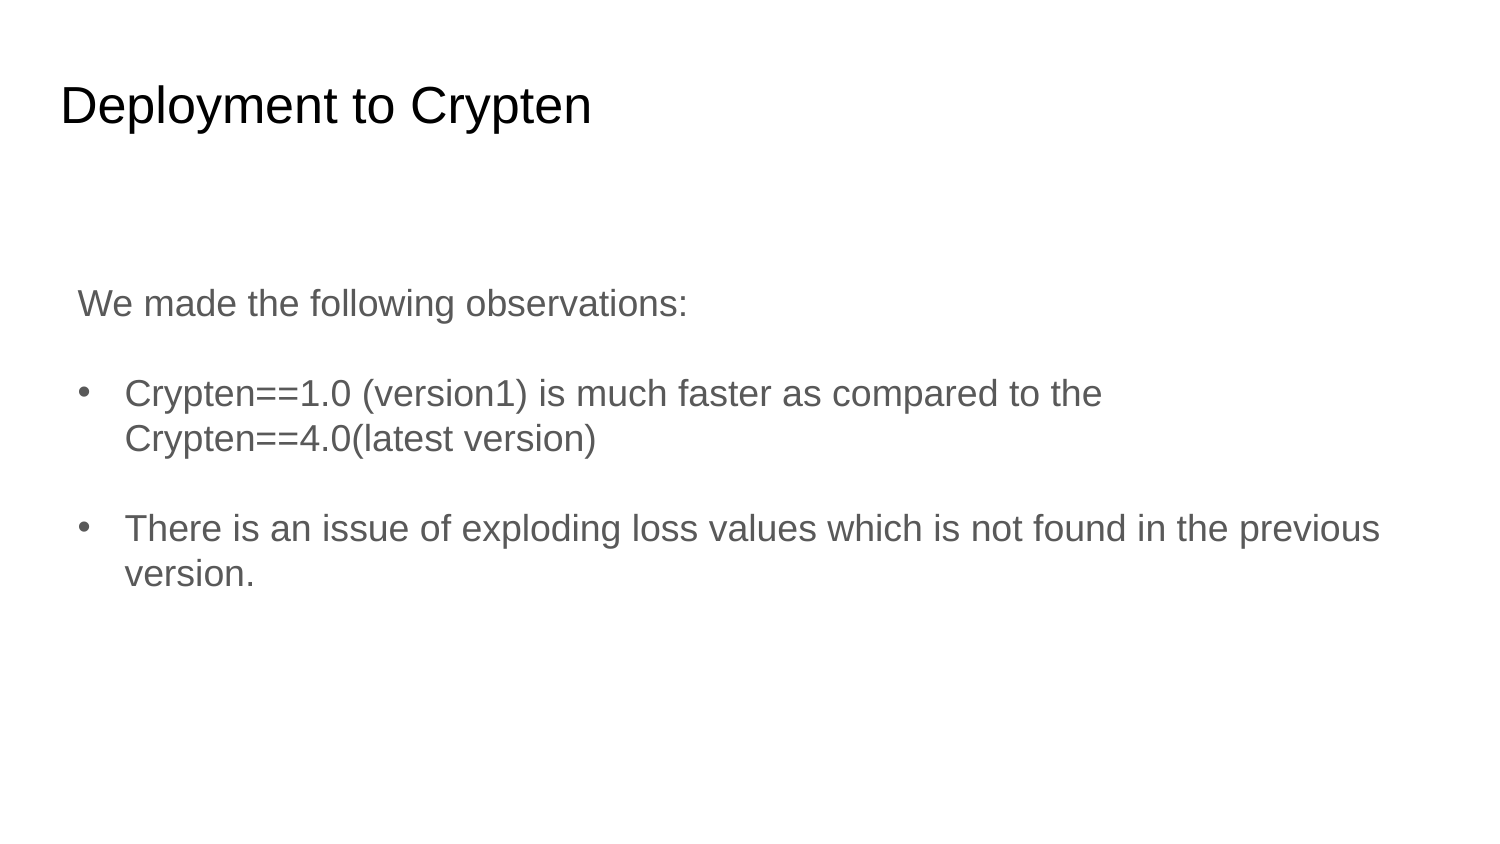

# Deployment to Crypten
We made the following observations:

Crypten==1.0 (version1) is much faster as compared to the Crypten==4.0(latest version)

There is an issue of exploding loss values which is not found in the previous version.